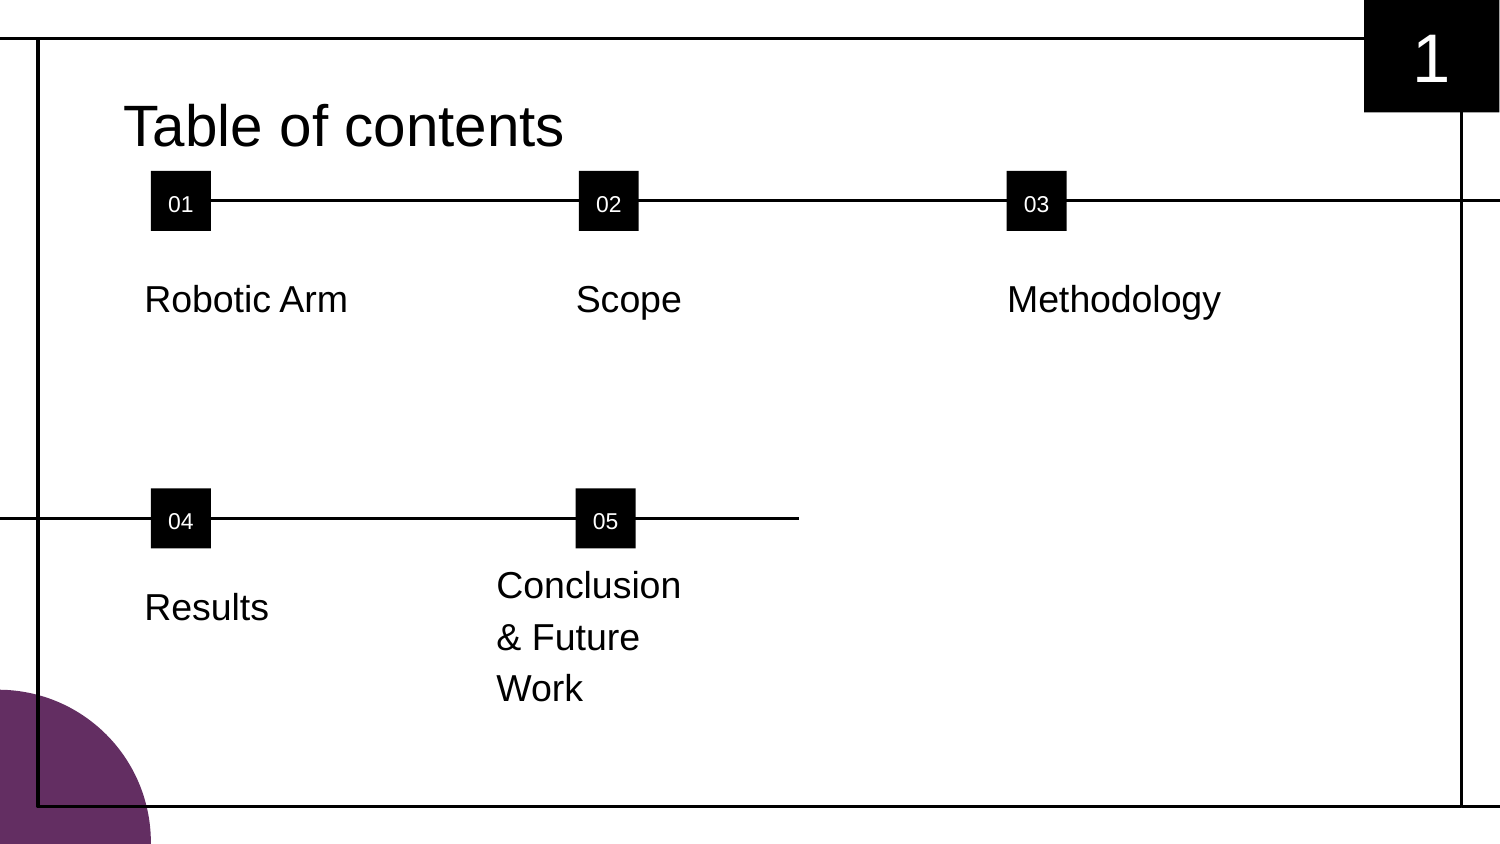

1
# Table of contents
01
02
03
Robotic Arm
Scope
Methodology
04
05
Conclusion & Future Work
Results